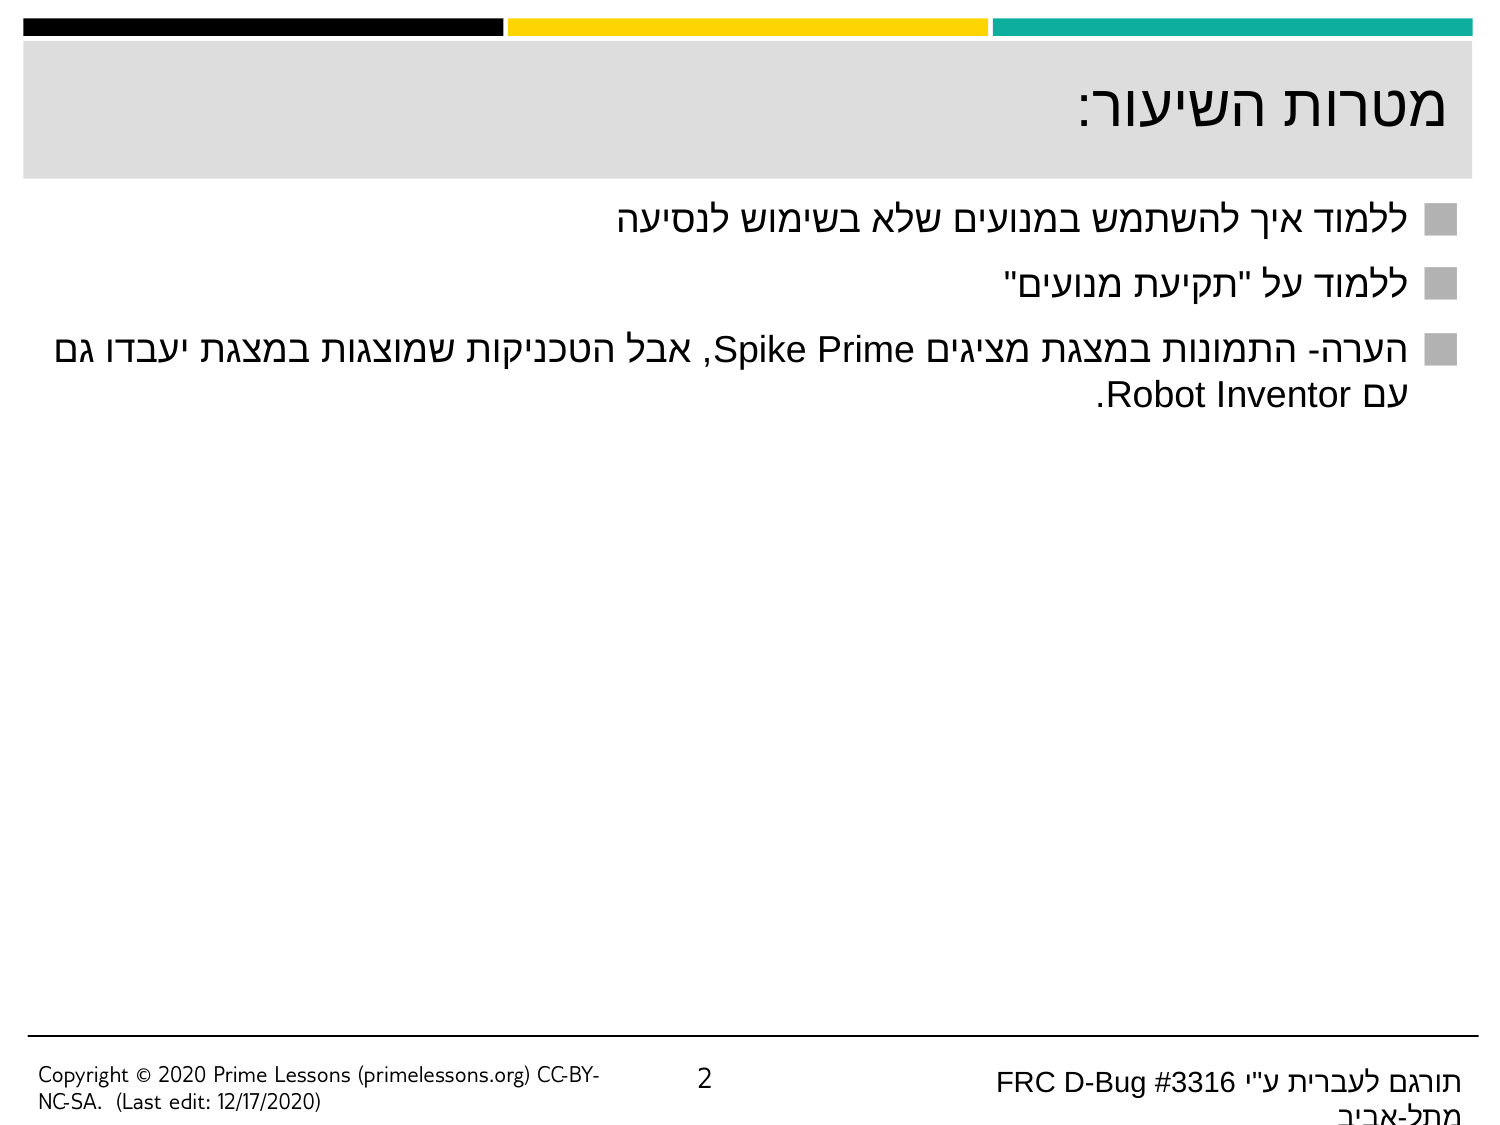

# מטרות השיעור:
ללמוד איך להשתמש במנועים שלא בשימוש לנסיעה
ללמוד על "תקיעת מנועים"
הערה- התמונות במצגת מציגים Spike Prime, אבל הטכניקות שמוצגות במצגת יעבדו גם עם Robot Inventor.
Copyright © 2020 Prime Lessons (primelessons.org) CC-BY-NC-SA.  (Last edit: 12/17/2020)
2